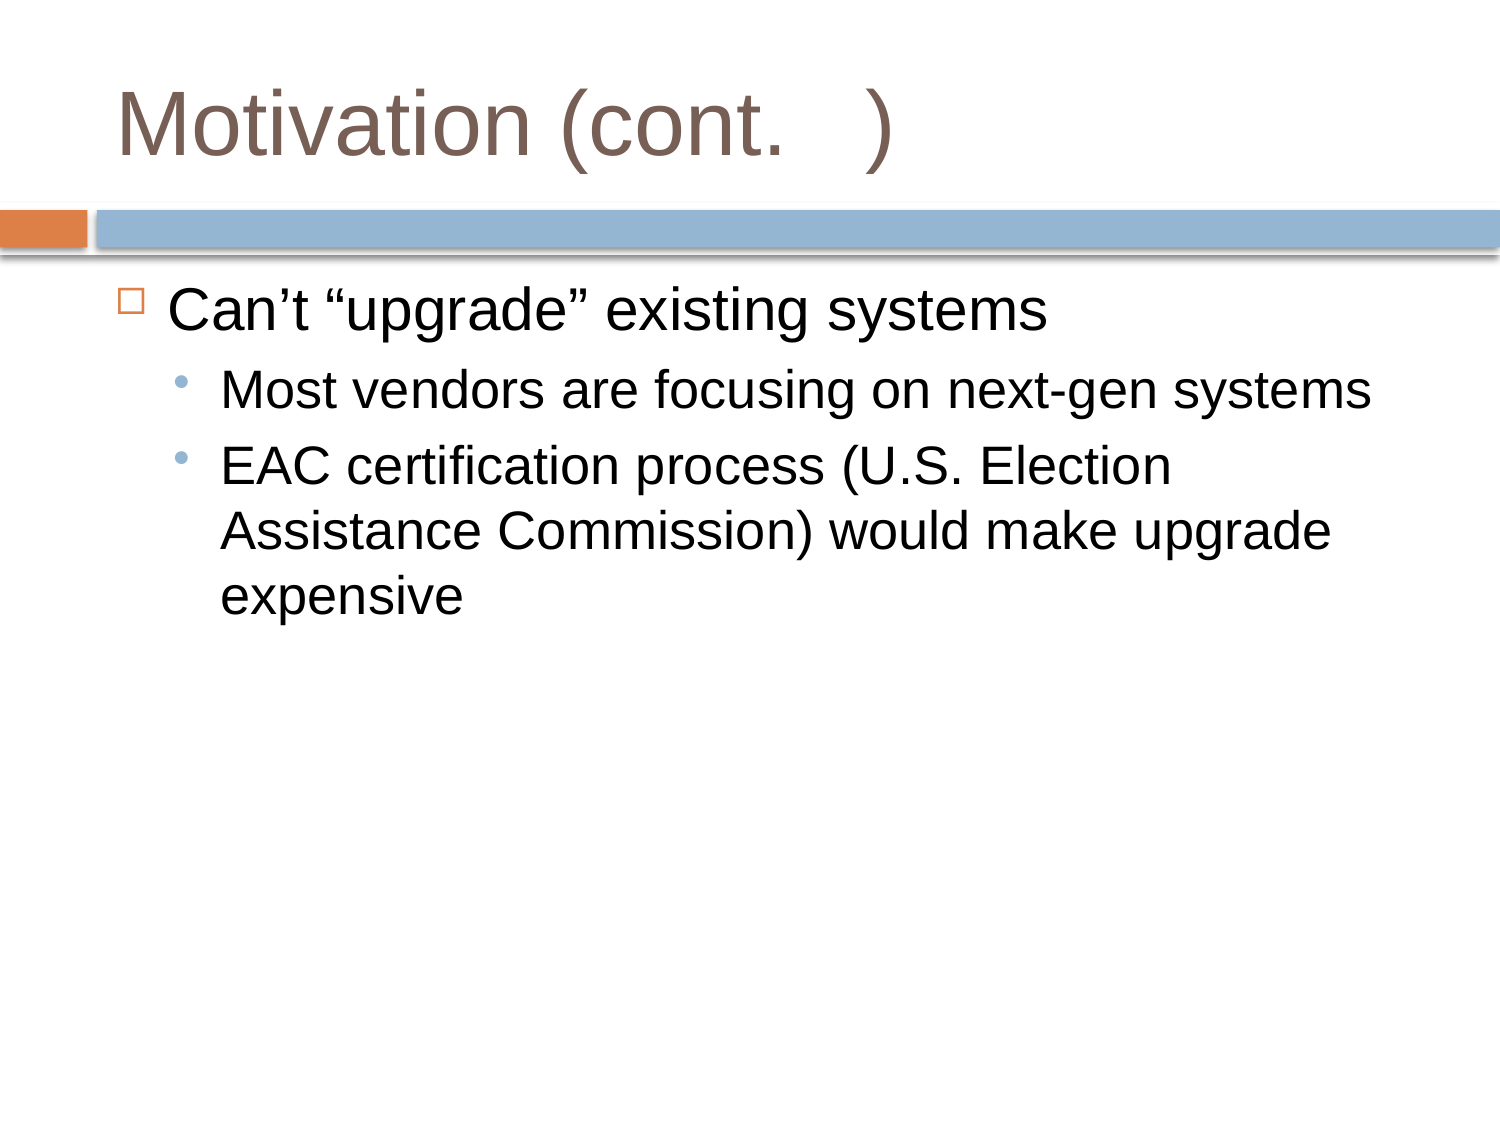

# Motivation (cont.	)
Can’t “upgrade” existing systems
Most vendors are focusing on next-gen systems
EAC certification process (U.S. Election Assistance Commission) would make upgrade expensive